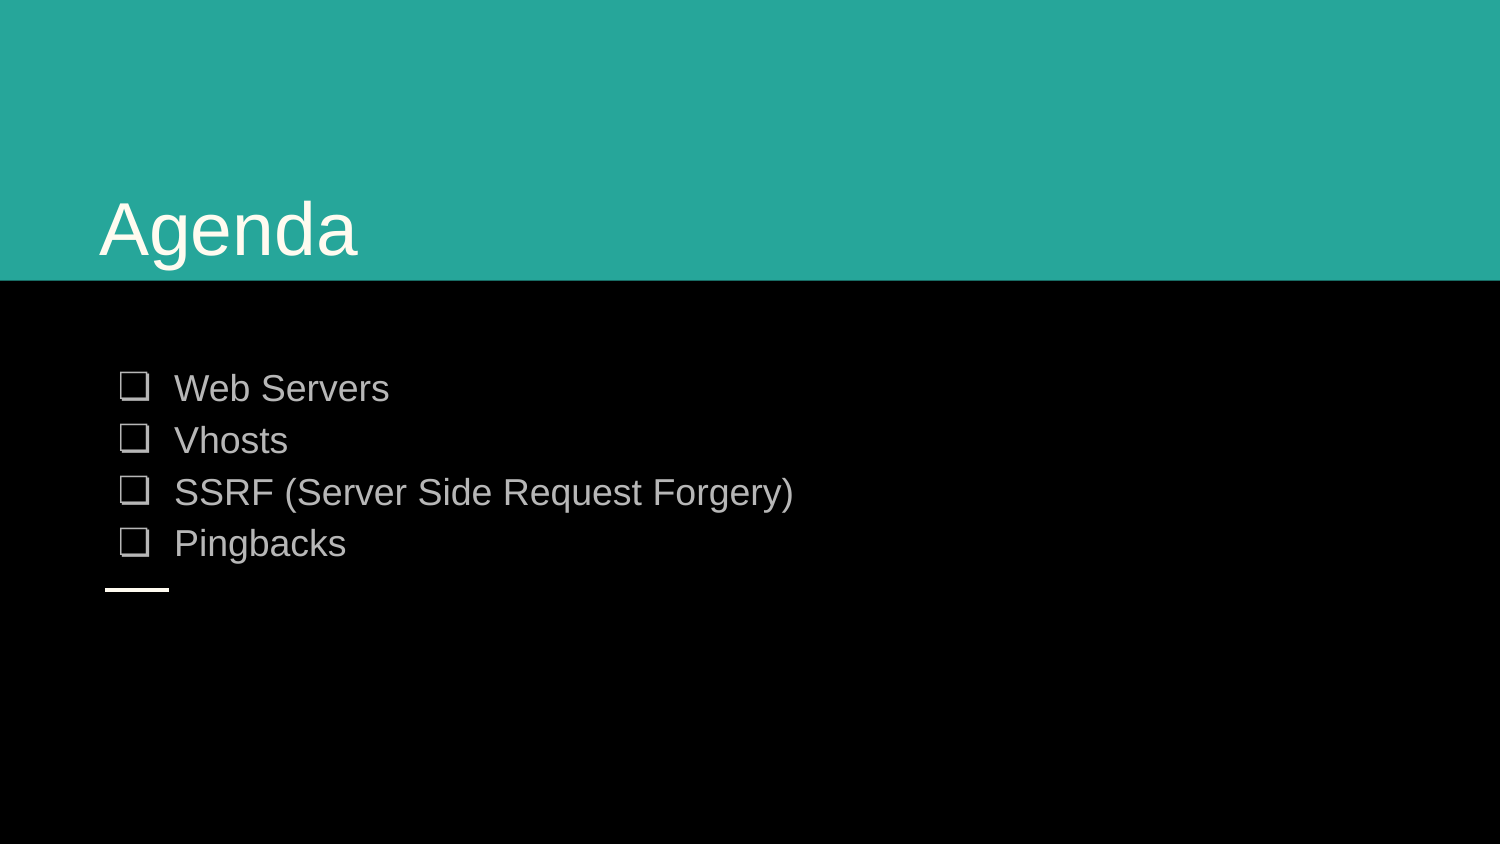

# Agenda
Web Servers
Vhosts
SSRF (Server Side Request Forgery)
Pingbacks